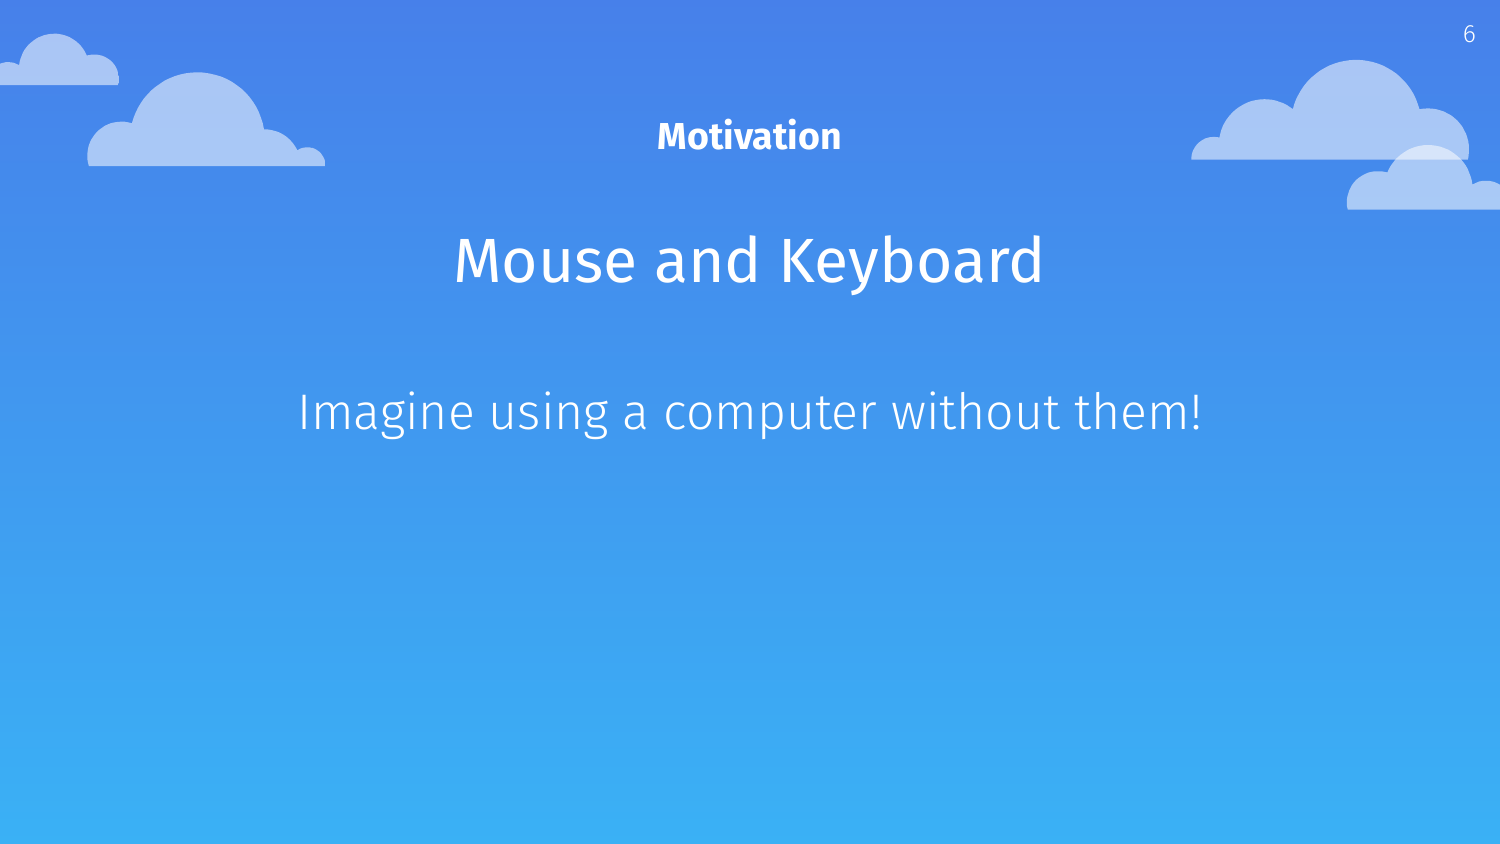

6
Motivation
Mouse and Keyboard

Imagine using a computer without them!